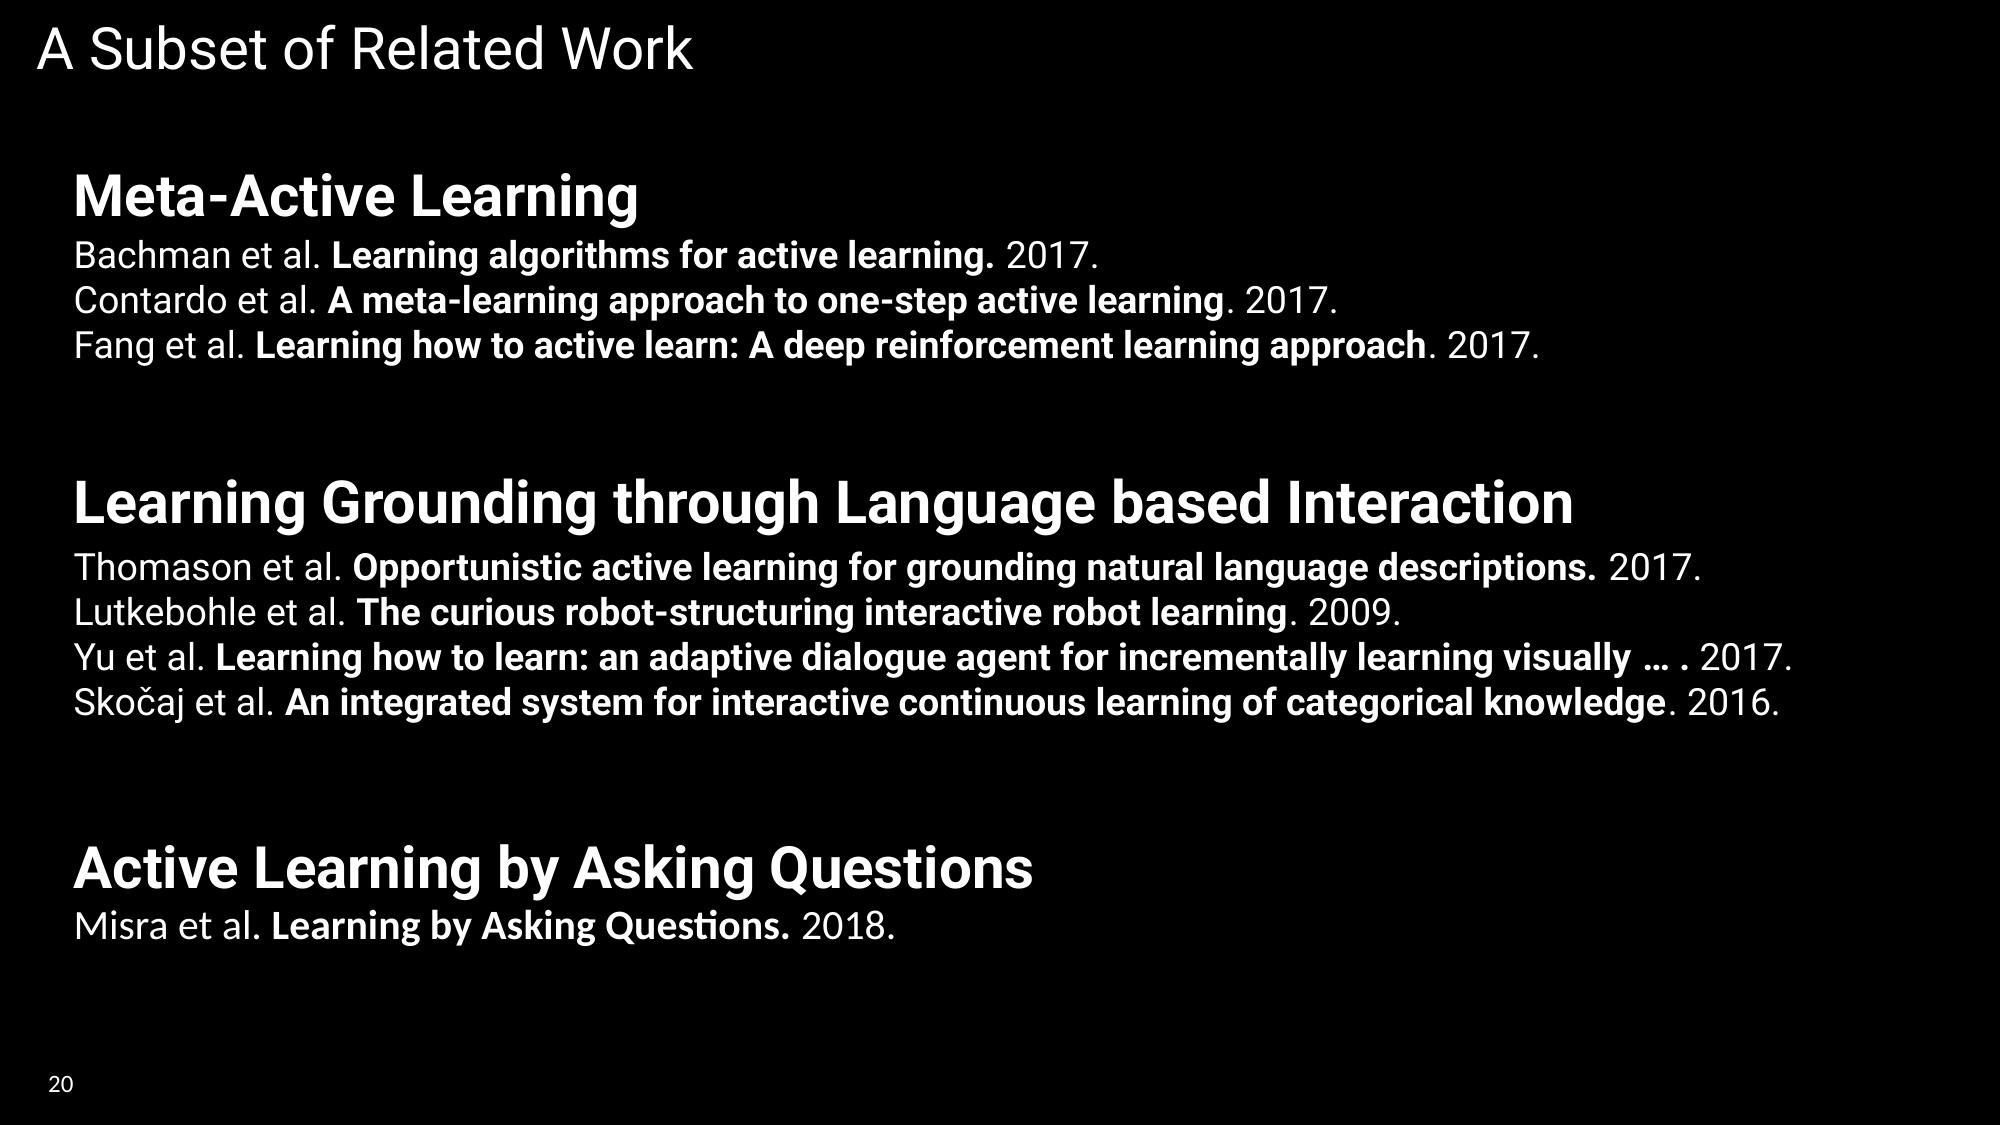

A Subset of Related Work
Meta-Active Learning
Bachman et al. Learning algorithms for active learning. 2017.
Contardo et al. A meta-learning approach to one-step active learning. 2017.
Fang et al. Learning how to active learn: A deep reinforcement learning approach. 2017.
Learning Grounding through Language based Interaction
Thomason et al. Opportunistic active learning for grounding natural language descriptions. 2017.
Lutkebohle et al. The curious robot-structuring interactive robot learning. 2009.
Yu et al. Learning how to learn: an adaptive dialogue agent for incrementally learning visually … . 2017.
Skočaj et al. An integrated system for interactive continuous learning of categorical knowledge. 2016.
Active Learning by Asking Questions
Misra et al. Learning by Asking Questions. 2018.
20